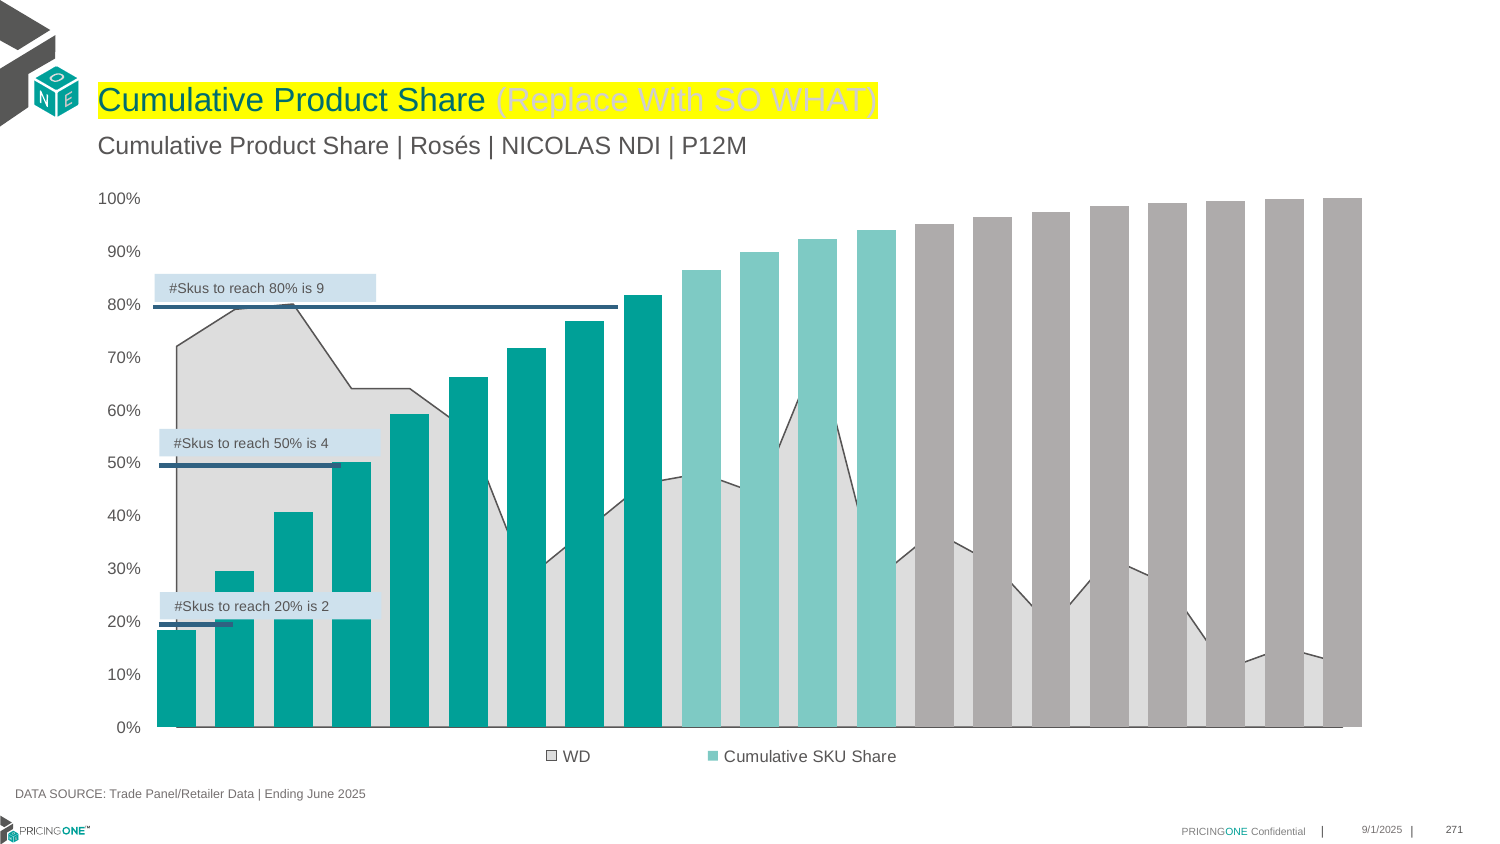

# Cumulative Product Share (Replace With SO WHAT)
Cumulative Product Share | Rosés | NICOLAS NDI | P12M

### Chart

| Category | WD | Cumulative SKU Share |
|---|---|---|
| Ruinart | 0.72 | 0.1838966729685319 |
| Deutz | 0.79 | 0.29549269395904376 |
| Demoiselle | 0.8 | 0.40641730127038533 |
| Ruinart | 0.64 | 0.5011749739385479 |
| Laurent Per | 0.64 | 0.592239871371274 |
| Nicolas | 0.56 | 0.6623849320635369 |
| Ruinart | 0.28 | 0.7173348410693146 |
| Besserat De | 0.37 | 0.7677615421312083 |
| Malard | 0.46 | 0.8167217343675459 |
| Nicolas Feu | 0.48 | 0.8651518631729597 |
| Pommery | 0.44 | 0.8992702793434281 |
| Deutz | 0.71 | 0.9225400639609873 |
| Nicolas | 0.28 | 0.9393784122833365 |
| Ruinart | 0.37 | 0.9521882785306641 |
| Nicolas | 0.31 | 0.9639203491351132 |
| Bollinger | 0.19 | 0.9749279997172995 |
| Besserat De | 0.32 | 0.9854762619926851 |
| Demoiselle | 0.27 | 0.991837023163772 |
| Nicolas | 0.11 | 0.995476792056116 |
| Laurent Per | 0.15 | 0.9989928794812446 |
| Henriot | 0.12 | 1.0 |
#Skus to reach 80% is 9
#Skus to reach 50% is 4
#Skus to reach 20% is 2
DATA SOURCE: Trade Panel/Retailer Data | Ending June 2025

9/1/2025
271